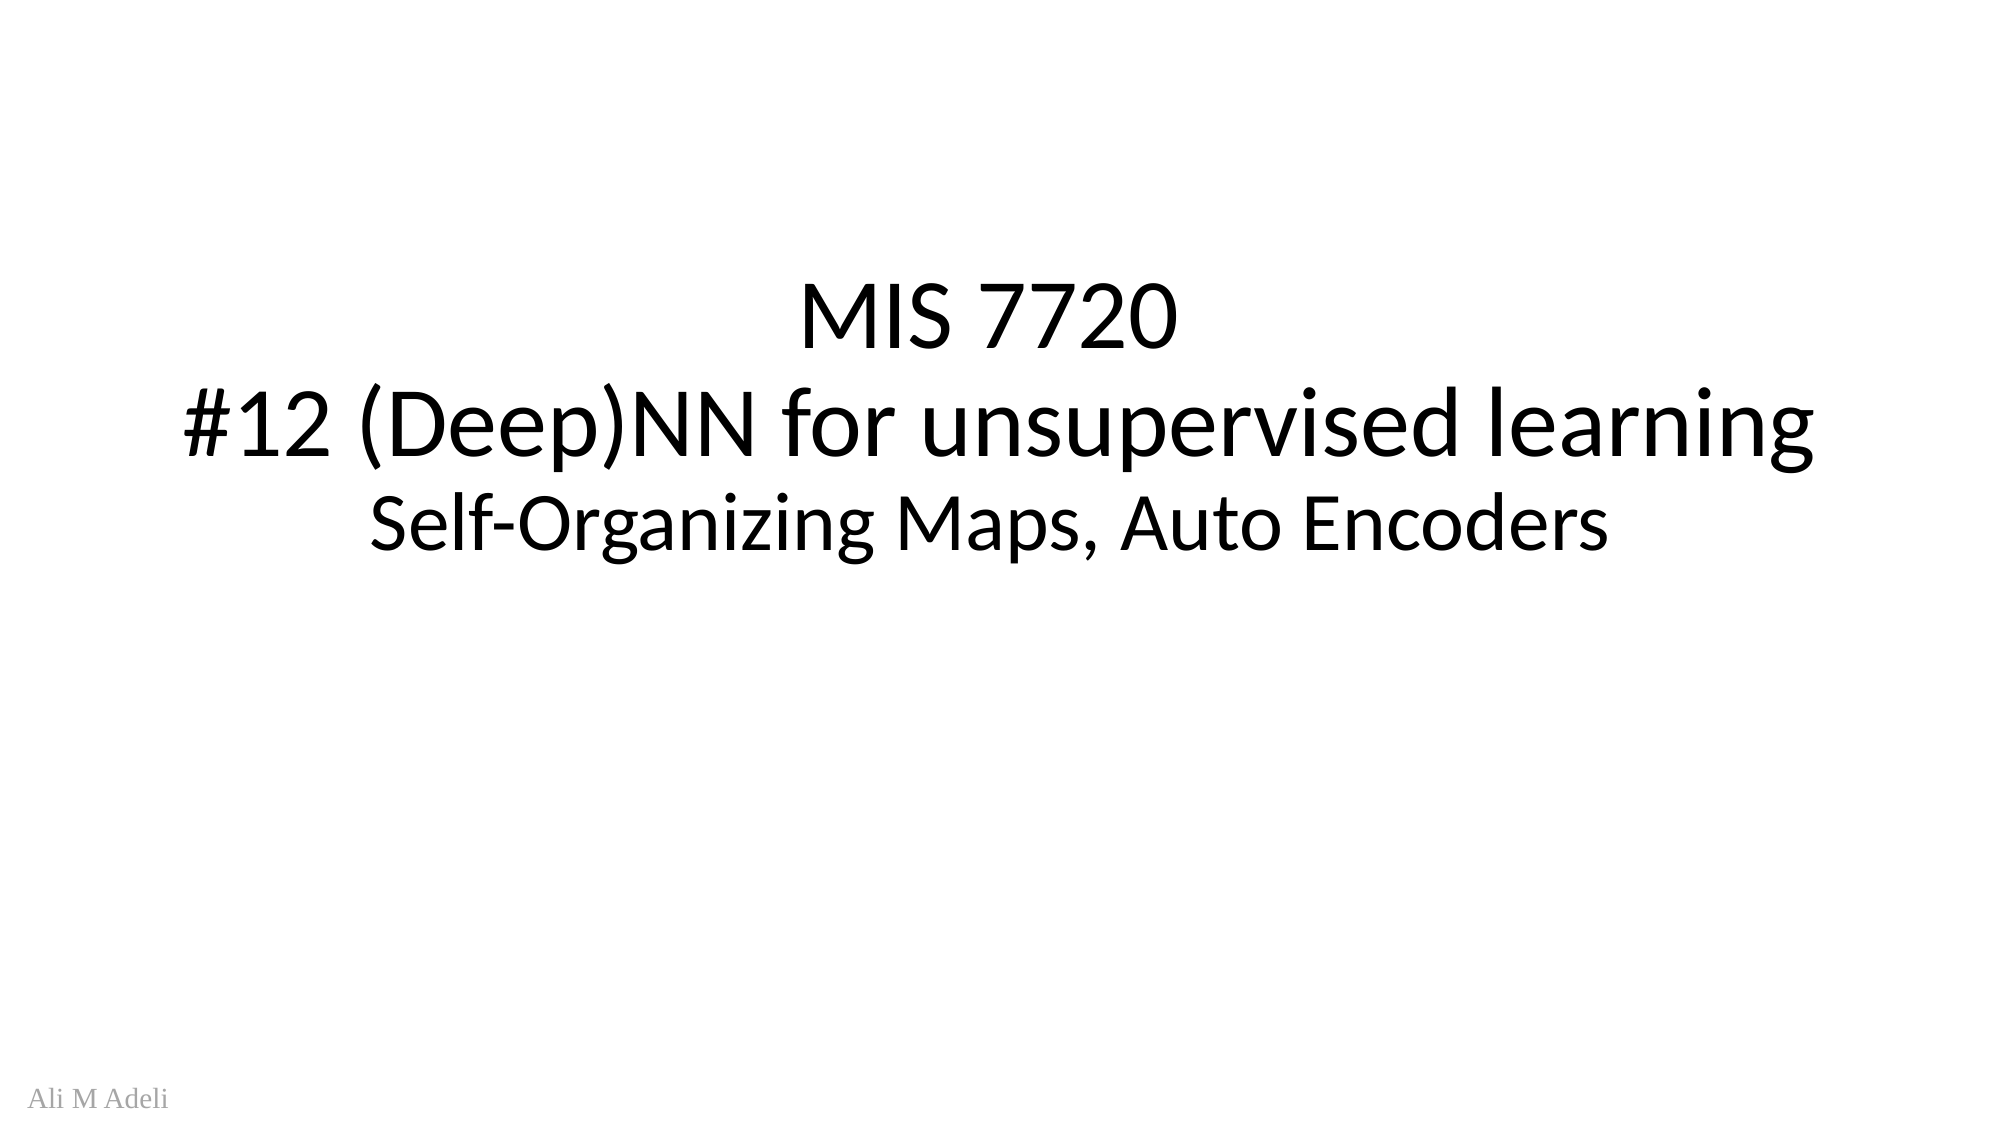

# MIS 7720 #12 (Deep)NN for unsupervised learning Self-Organizing Maps, Auto Encoders